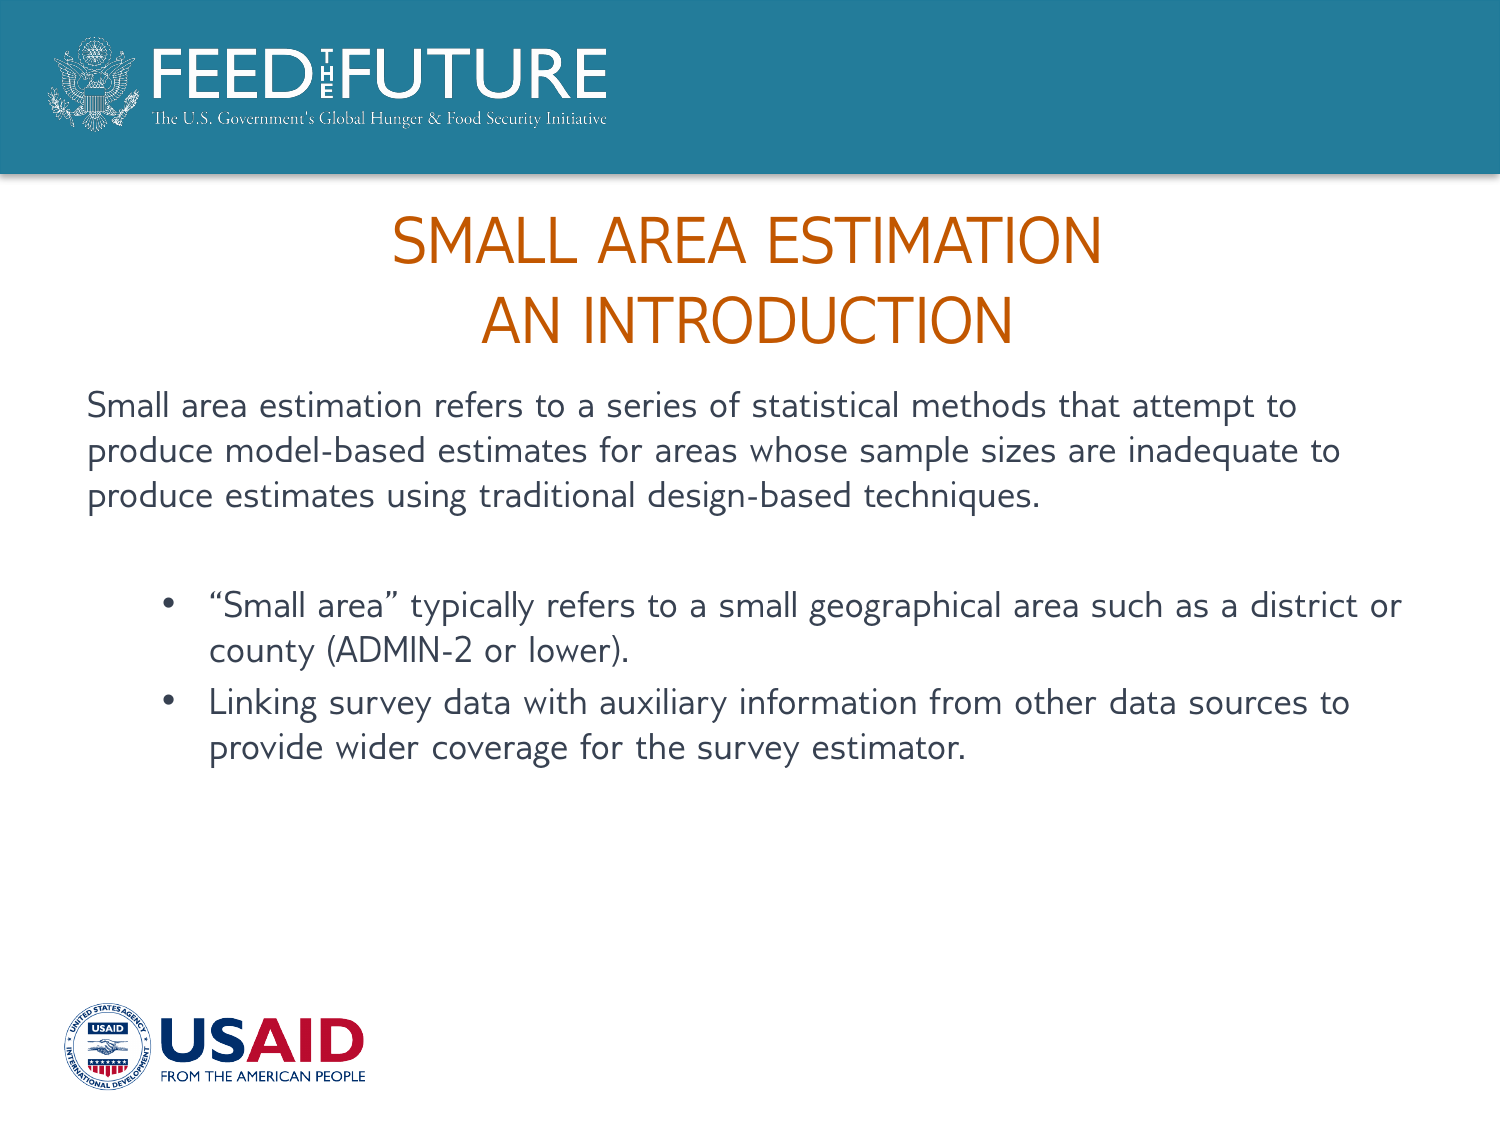

# Small Area Estimation An Introduction
Small area estimation refers to a series of statistical methods that attempt to produce model-based estimates for areas whose sample sizes are inadequate to produce estimates using traditional design-based techniques.
“Small area” typically refers to a small geographical area such as a district or county (ADMIN-2 or lower).
Linking survey data with auxiliary information from other data sources to provide wider coverage for the survey estimator.